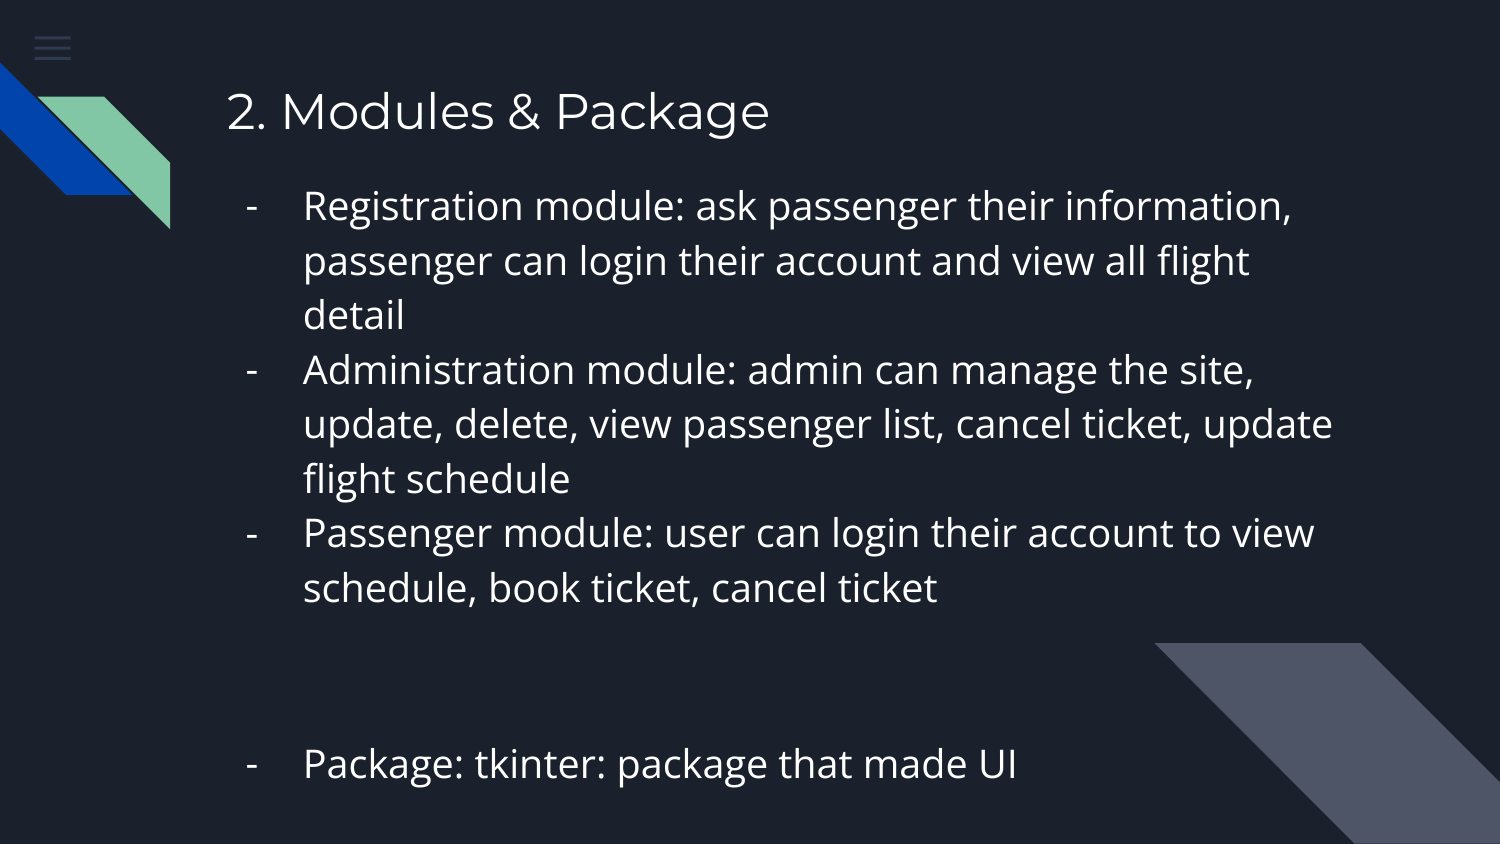

# 2. Modules & Package
Registration module: ask passenger their information, passenger can login their account and view all flight detail
Administration module: admin can manage the site, update, delete, view passenger list, cancel ticket, update flight schedule
Passenger module: user can login their account to view schedule, book ticket, cancel ticket

Package: tkinter: package that made UI